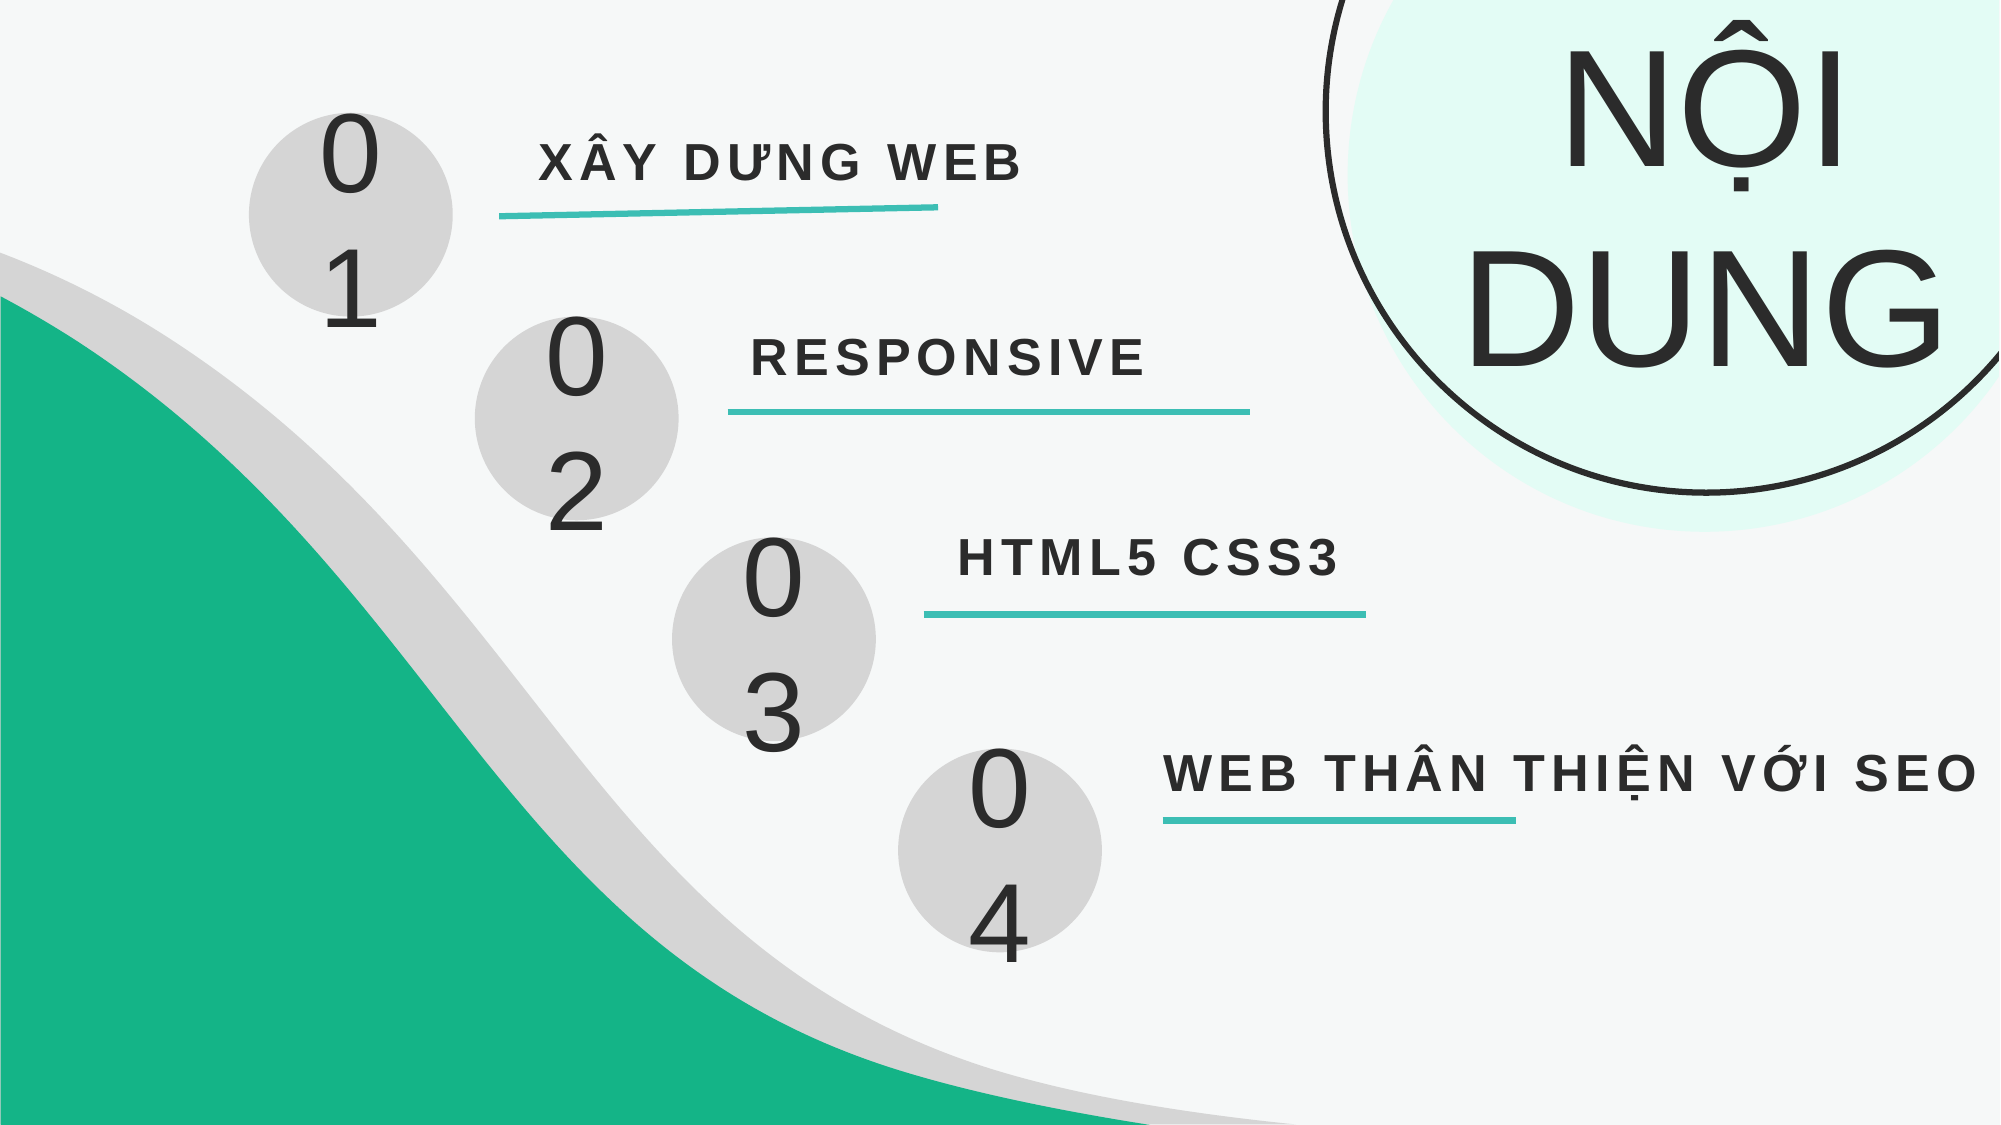

NỘI
DUNG
01
XÂY DƯNG WEB

RESPONSIVE
02
HTML5 CSS3
03
WEB THÂN THIỆN VỚI SEO
04